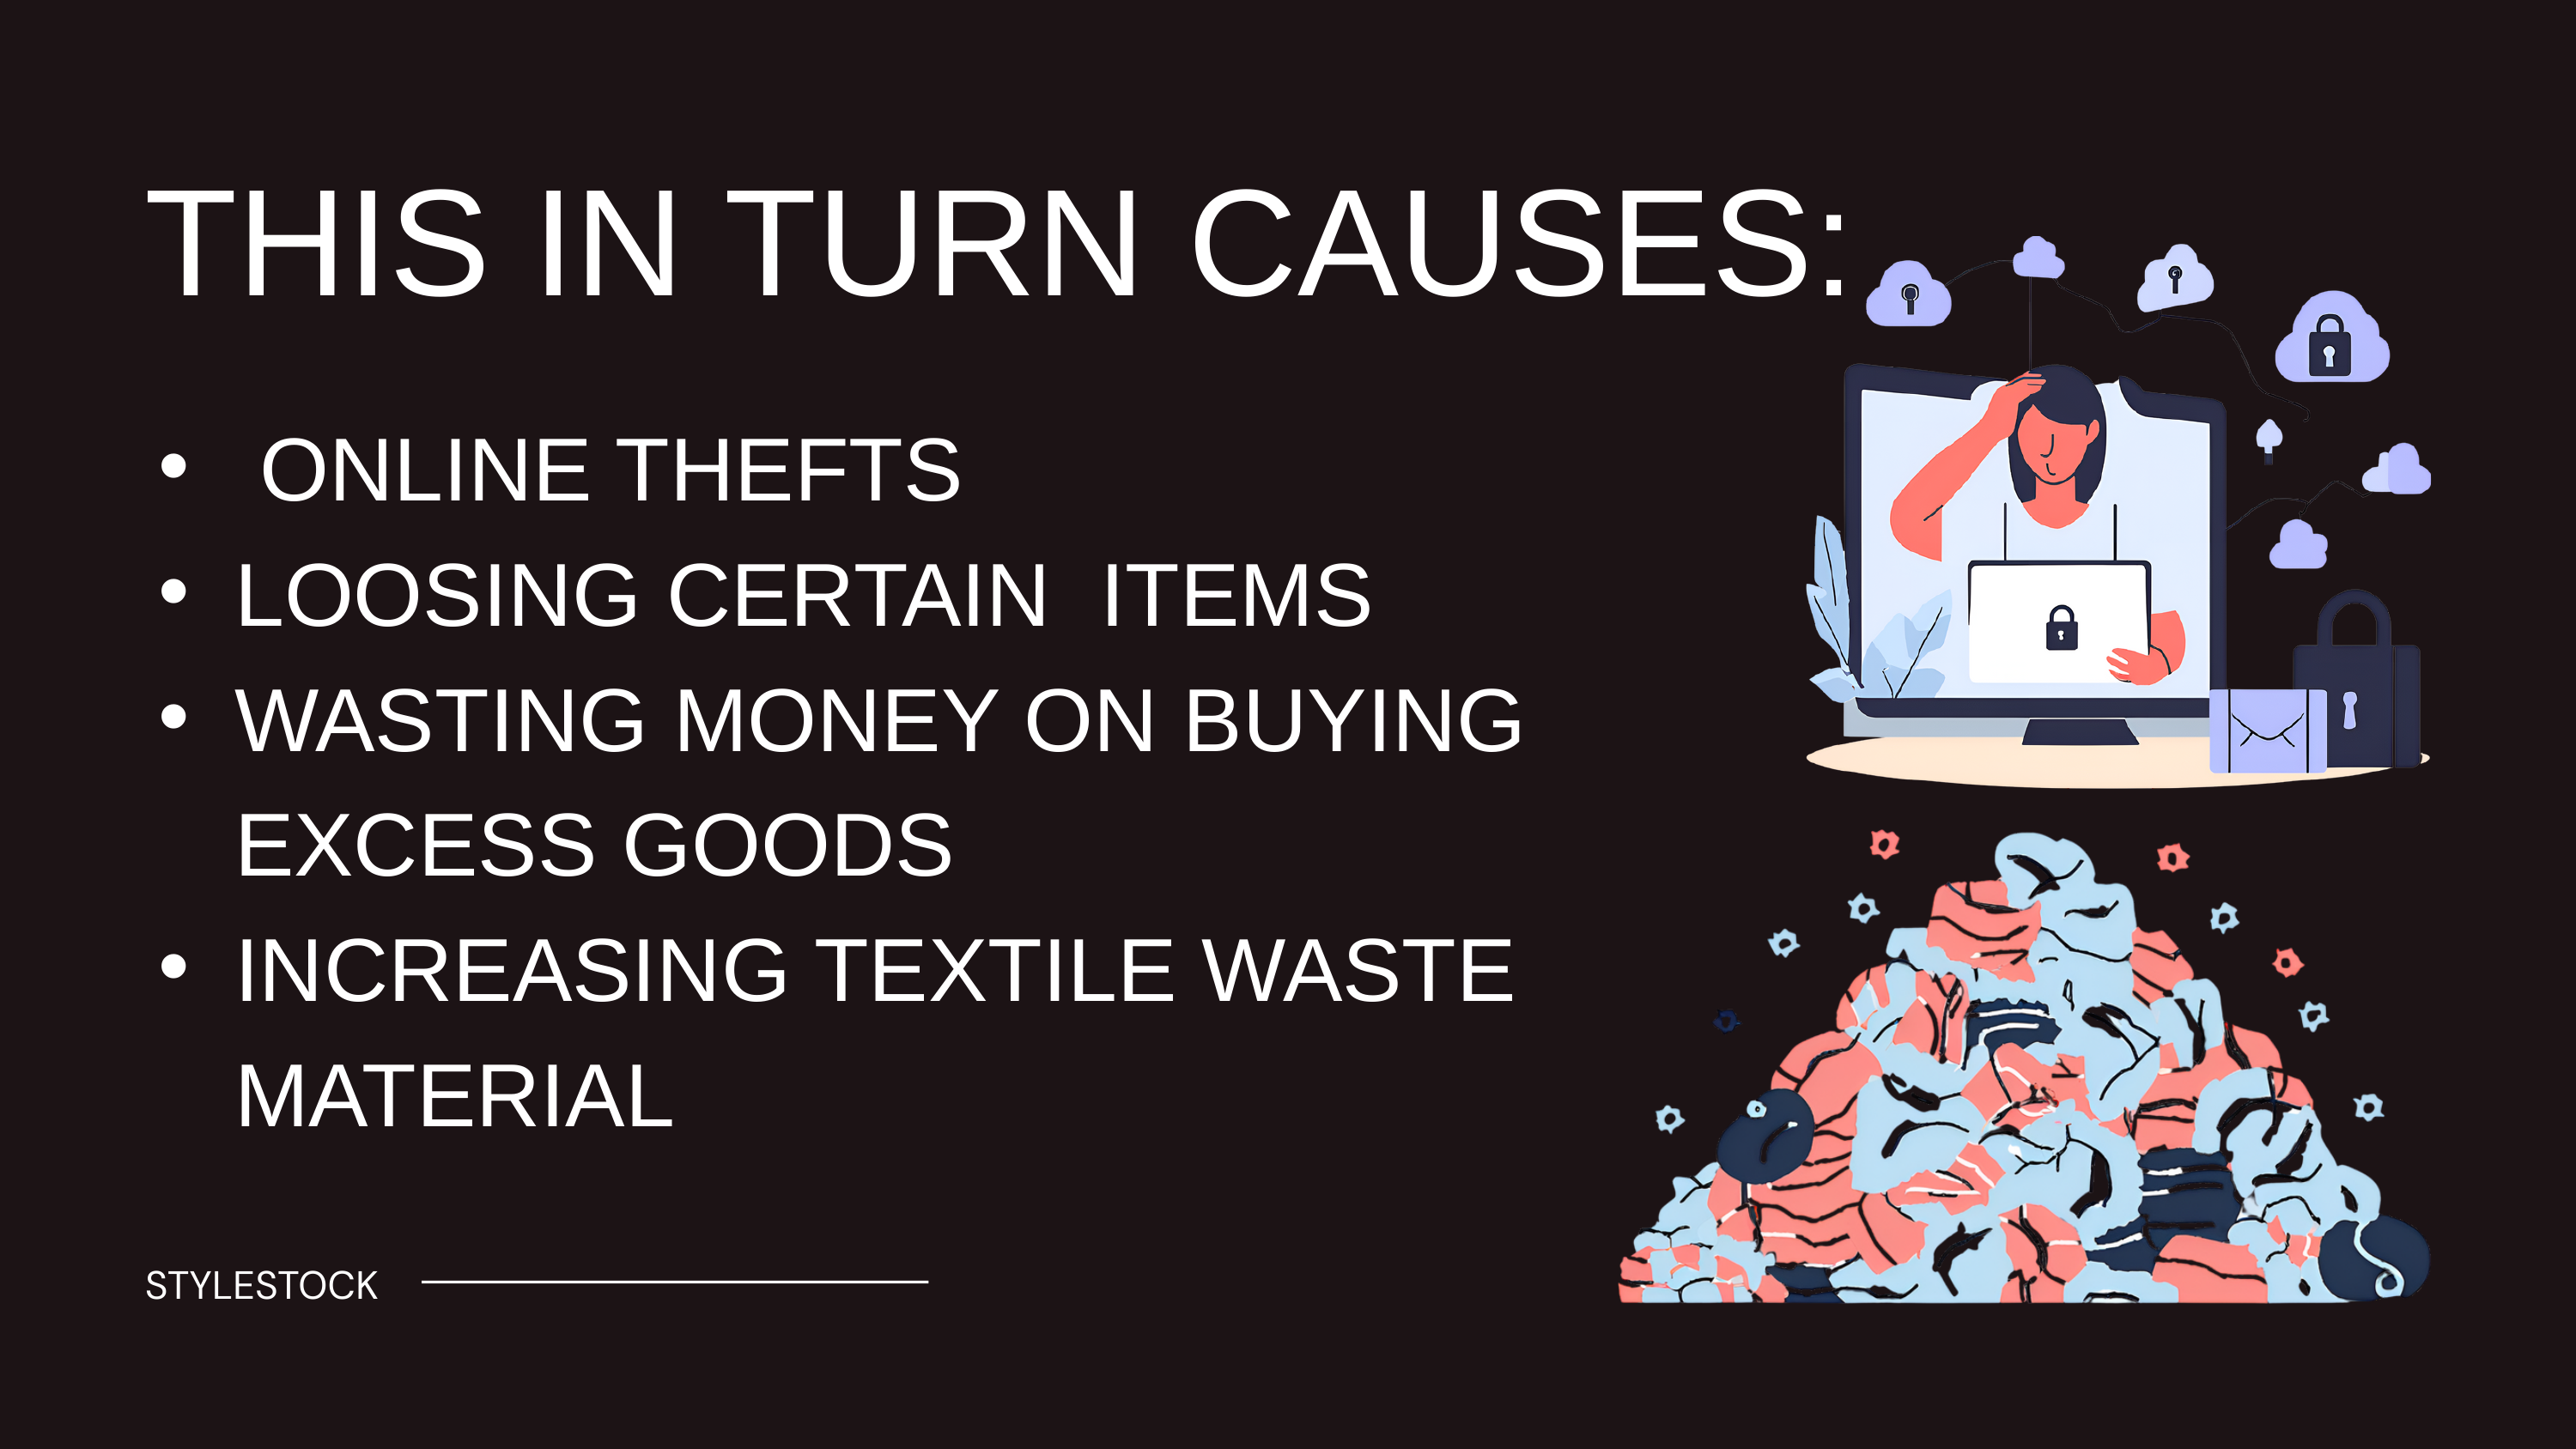

THIS IN TURN CAUSES:

 ONLINE THEFTS
LOOSING CERTAIN  ITEMS
WASTING MONEY ON BUYING EXCESS GOODS
INCREASING TEXTILE WASTE MATERIAL

STYLESTOCK